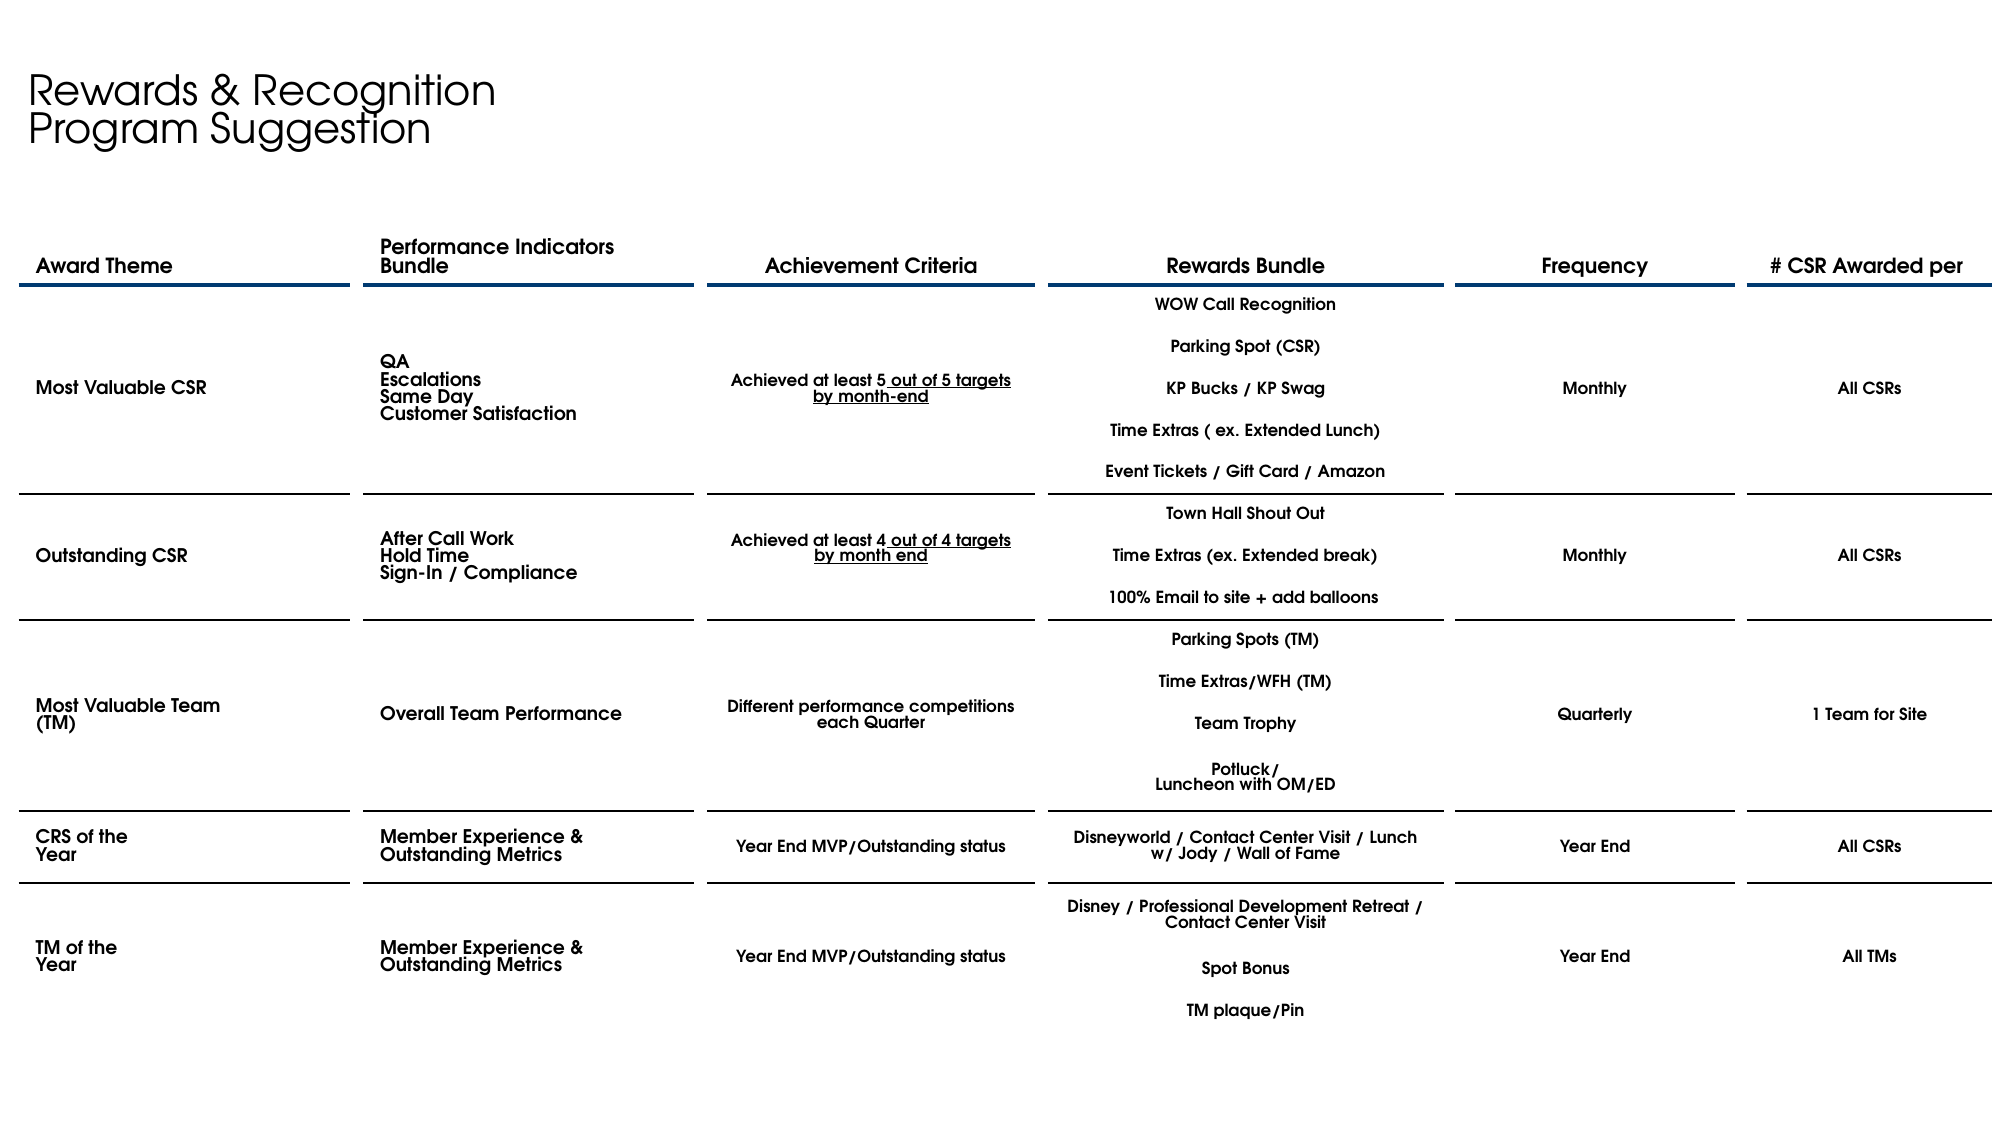

| Rewards & Recognition Program Suggestion |
| --- |
| Rewards Bundle |
| --- |
| WOW Call Recognition |
| Parking Spot (CSR) |
| KP Bucks / KP Swag |
| Time Extras ( ex. Extended Lunch) |
| Event Tickets / Gift Card / Amazon |
| Town Hall Shout Out |
| Time Extras (ex. Extended break) |
| 100% Email to site + add balloons |
| Parking Spots (TM) |
| Time Extras/WFH (TM) |
| Team Trophy |
| Potluck/ Luncheon with OM/ED |
| Disneyworld / Contact Center Visit / Lunch w/ Jody / Wall of Fame |
| Disney / Professional Development Retreat / Contact Center Visit |
| Spot Bonus |
| TM plaque/Pin |
| Achievement Criteria |
| --- |
| Achieved at least 5 out of 5 targets by month-end |
| Achieved at least 4 out of 4 targets by month end |
| Different performance competitions each Quarter |
| Year End MVP/Outstanding status |
| Year End MVP/Outstanding status |
| Frequency |
| --- |
| Monthly |
| Monthly |
| Quarterly |
| Year End |
| Year End |
| # CSR Awarded per |
| --- |
| All CSRs |
| All CSRs |
| 1 Team for Site |
| All CSRs |
| All TMs |
| Performance Indicators Bundle |
| --- |
| QA Escalations Same Day Customer Satisfaction |
| After Call Work Hold Time Sign-In / Compliance |
| Overall Team Performance |
| Member Experience & Outstanding Metrics |
| Member Experience & Outstanding Metrics |
| Award Theme |
| --- |
| Most Valuable CSR |
| Outstanding CSR |
| Most Valuable Team (TM) |
| CRS of the Year |
| TM of the Year |